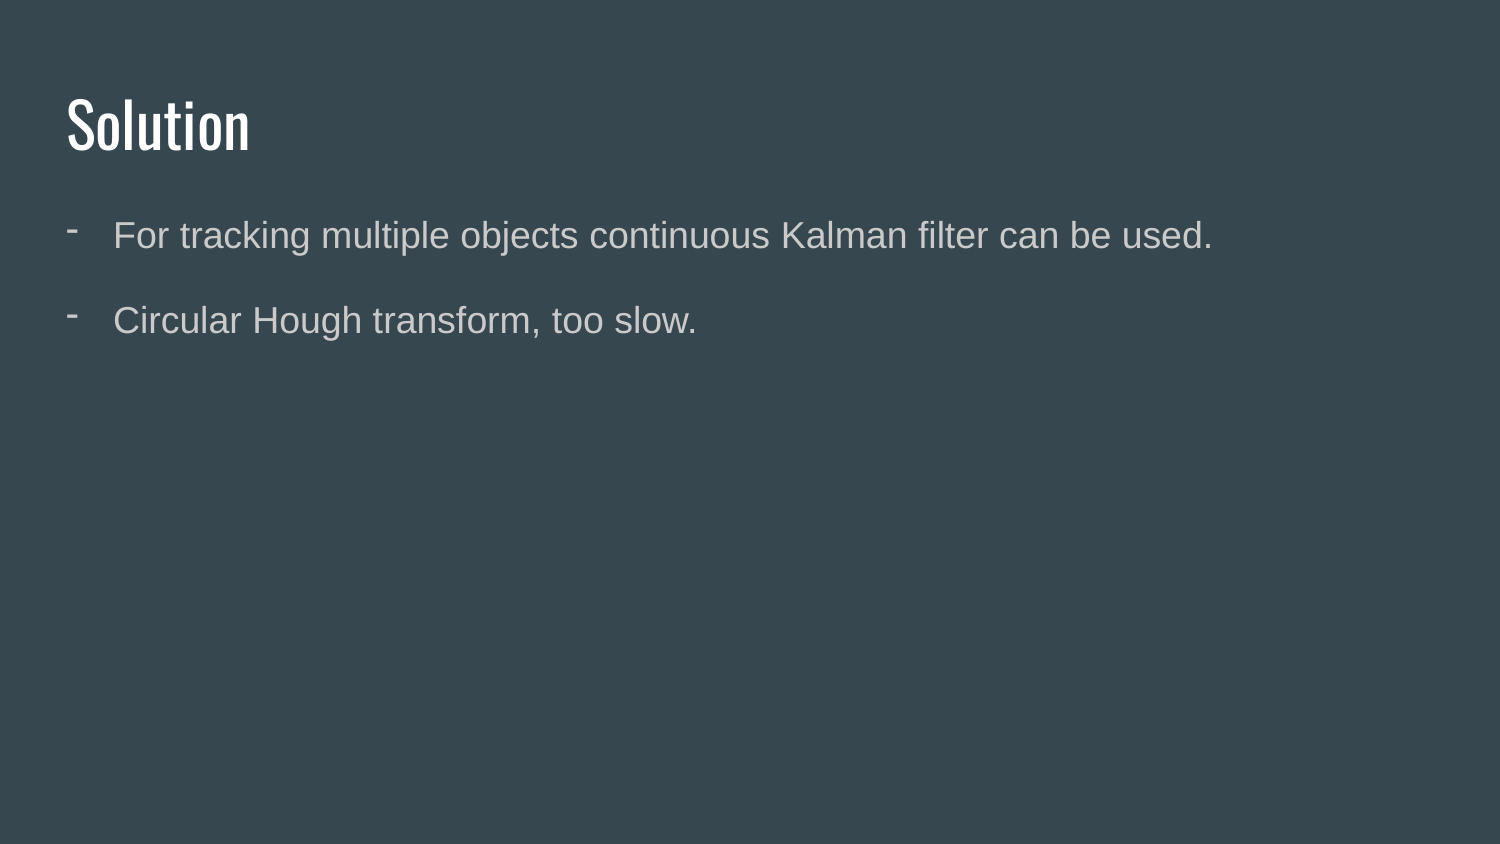

# Solution
For tracking multiple objects continuous Kalman filter can be used.
Circular Hough transform, too slow.